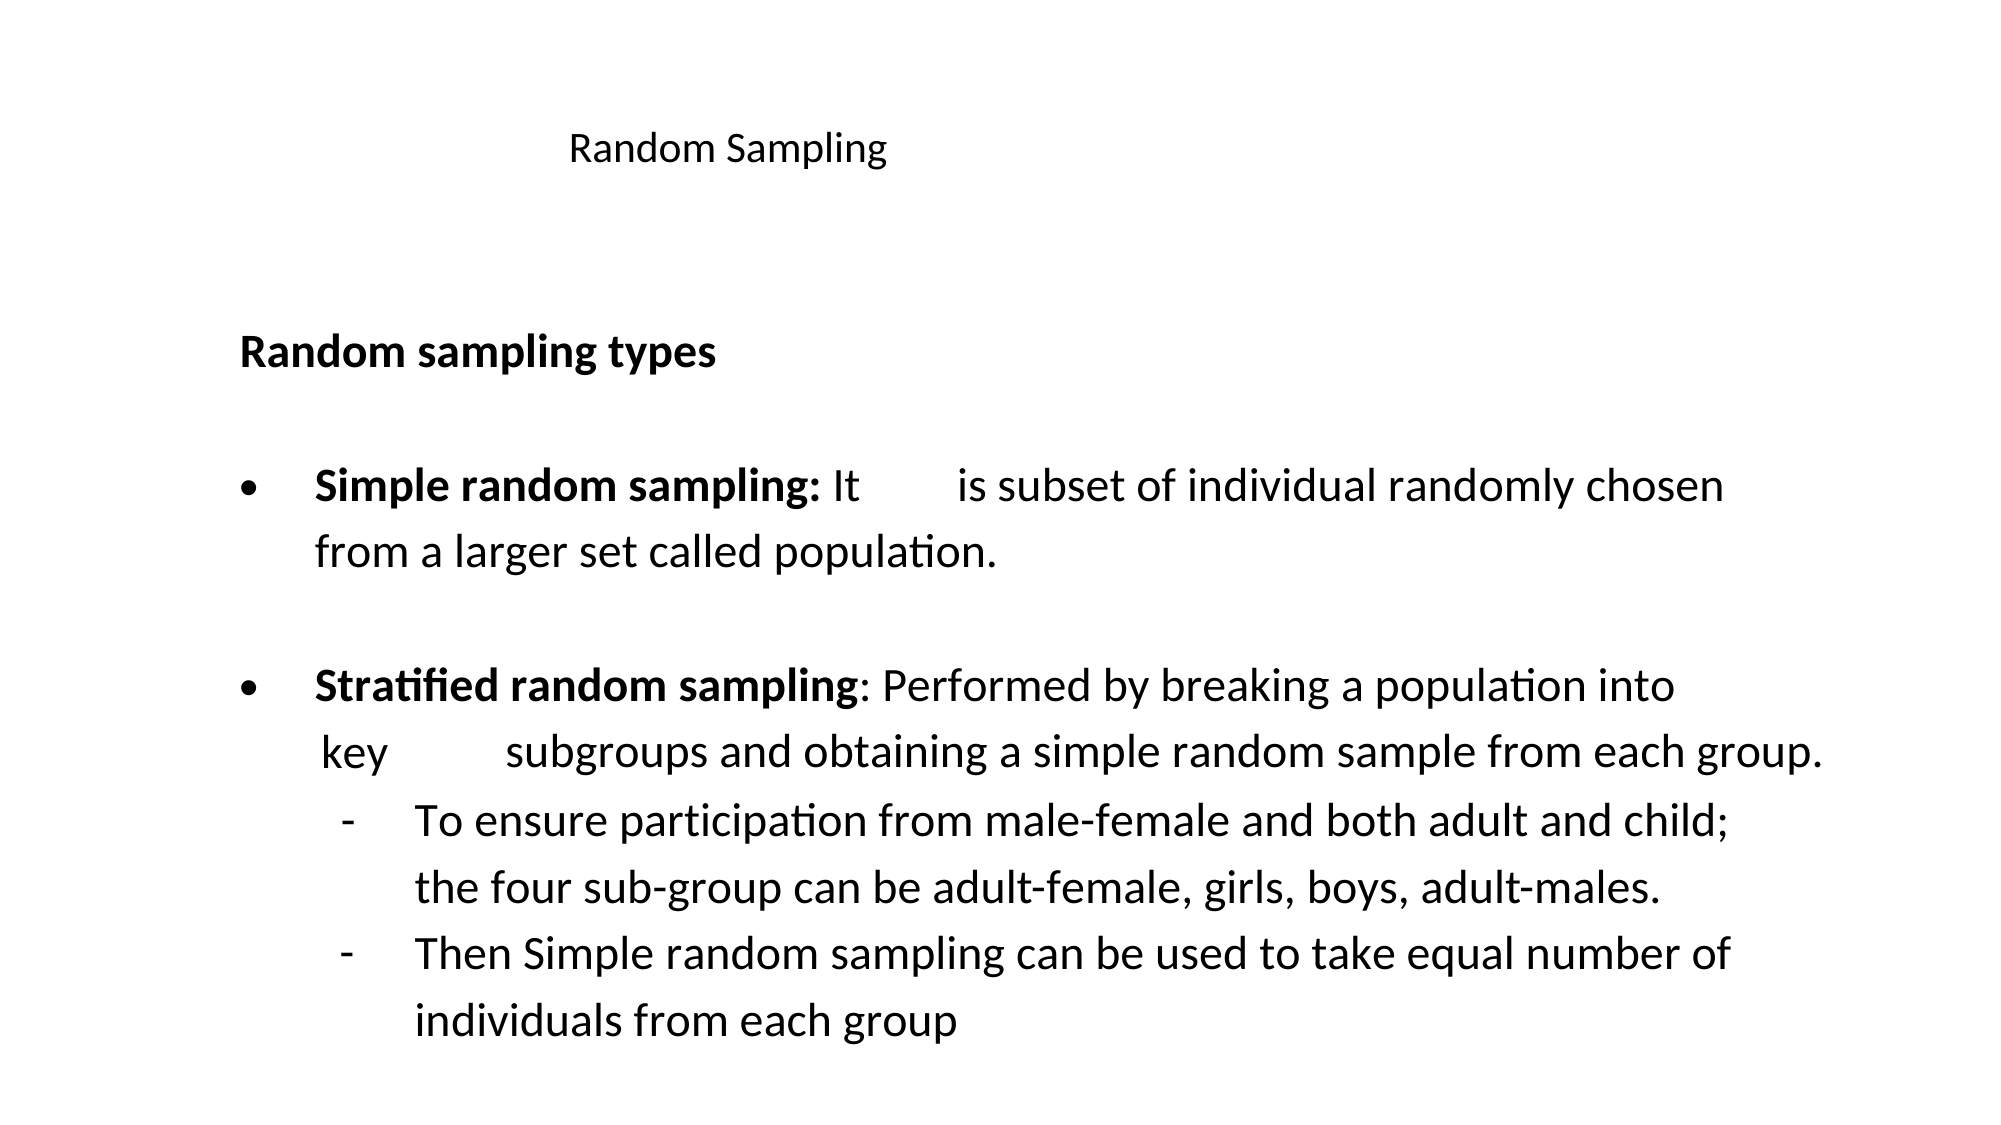

Random Sampling
Random sampling types
•
Simple random sampling: It
is subset of individual randomly chosen
from a larger set called population.
•
Stratified random sampling: Performed by breaking a population into
key
-
subgroups and obtaining a simple random sample from each group.
To ensure participation from male-female and both adult and child;
the four sub-group can be adult-female, girls, boys, adult-males.
Then Simple random sampling can be used to take equal number of
individuals from each group
-